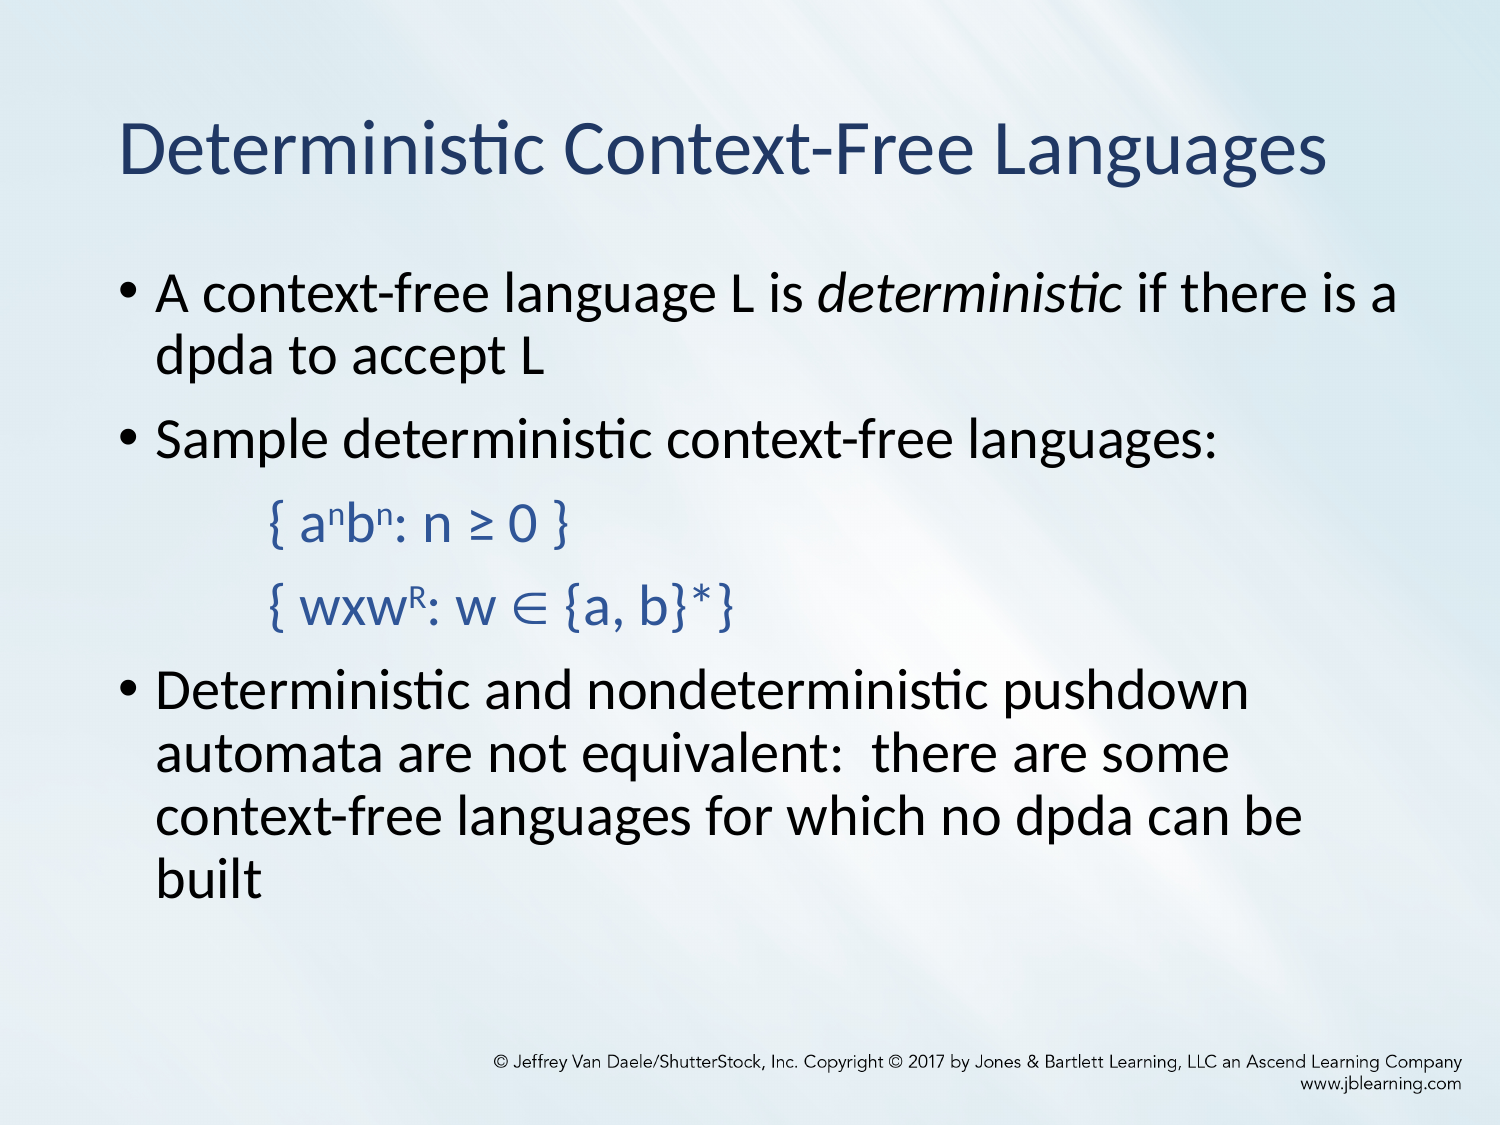

# Deterministic Context-Free Languages
A context-free language L is deterministic if there is a dpda to accept L
Sample deterministic context-free languages:
	{ anbn: n ≥ 0 }
	{ wxwR: w ∈ {a, b}*}
Deterministic and nondeterministic pushdown automata are not equivalent:  there are some context-free languages for which no dpda can be built